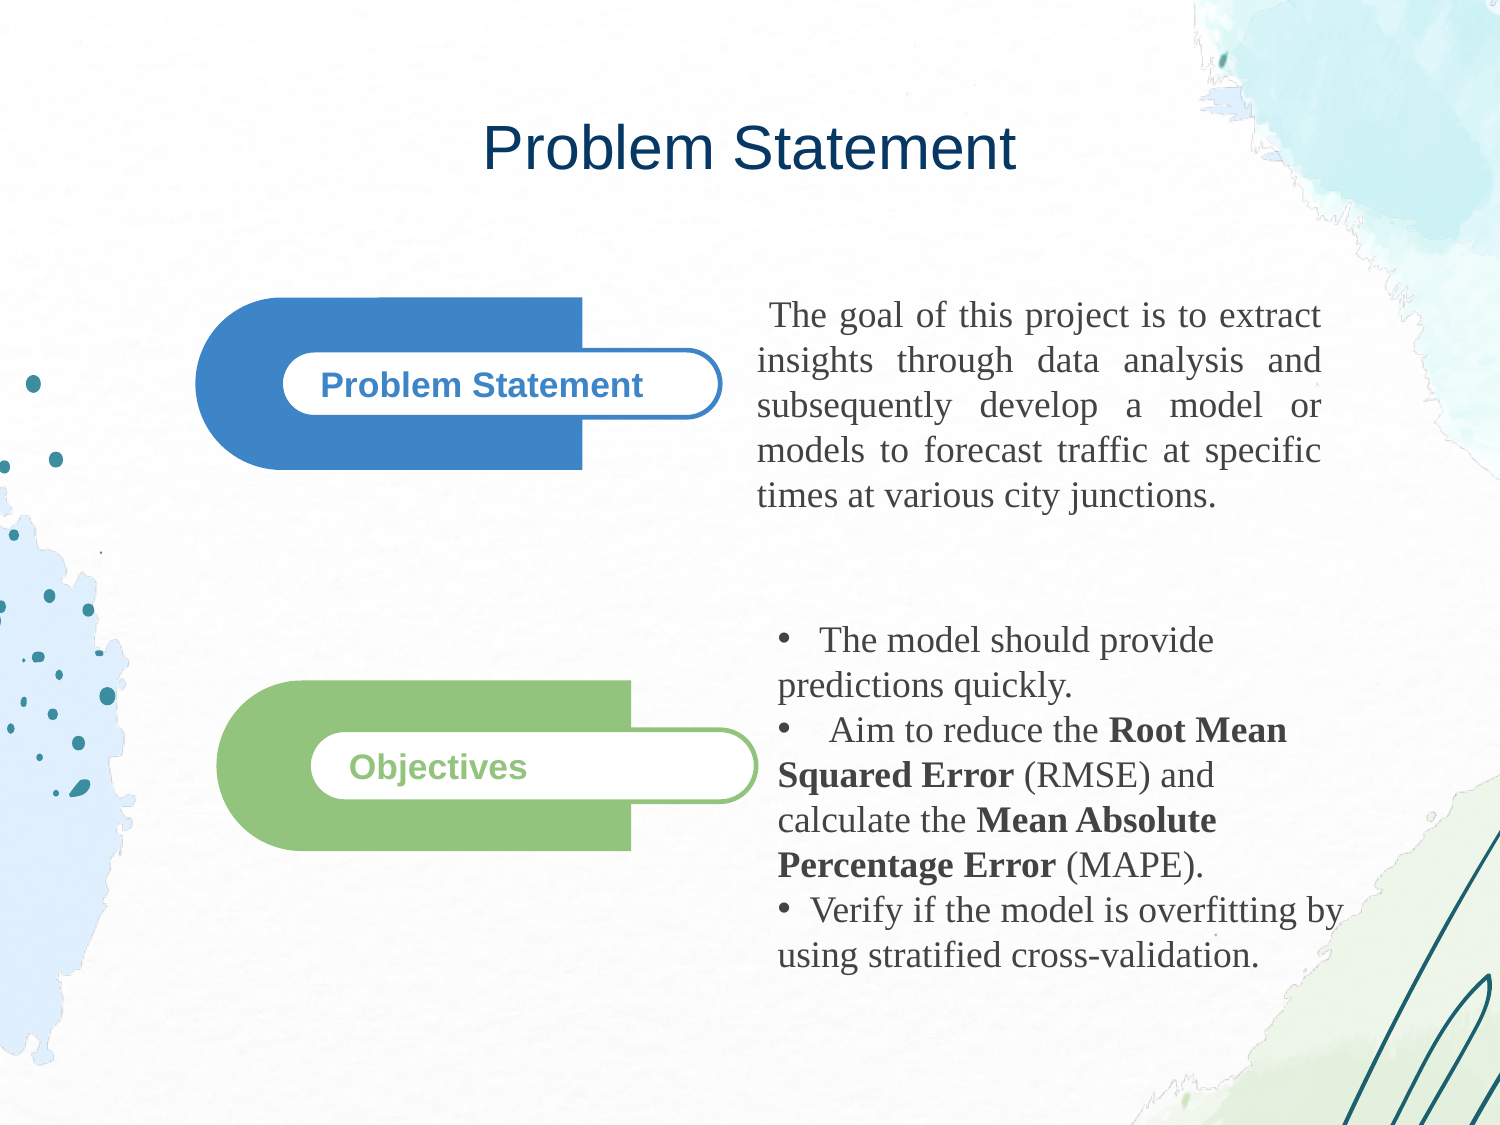

# Problem Statement

 The goal of this project is to extract insights through data analysis and subsequently develop a model or models to forecast traffic at specific times at various city junctions.

Problem Statement

   The model should provide   predictions quickly.
    Aim to reduce the Root Mean Squared Error (RMSE) and calculate the Mean Absolute Percentage Error (MAPE).
  Verify if the model is overfitting by using stratified cross-validation.
Objectives